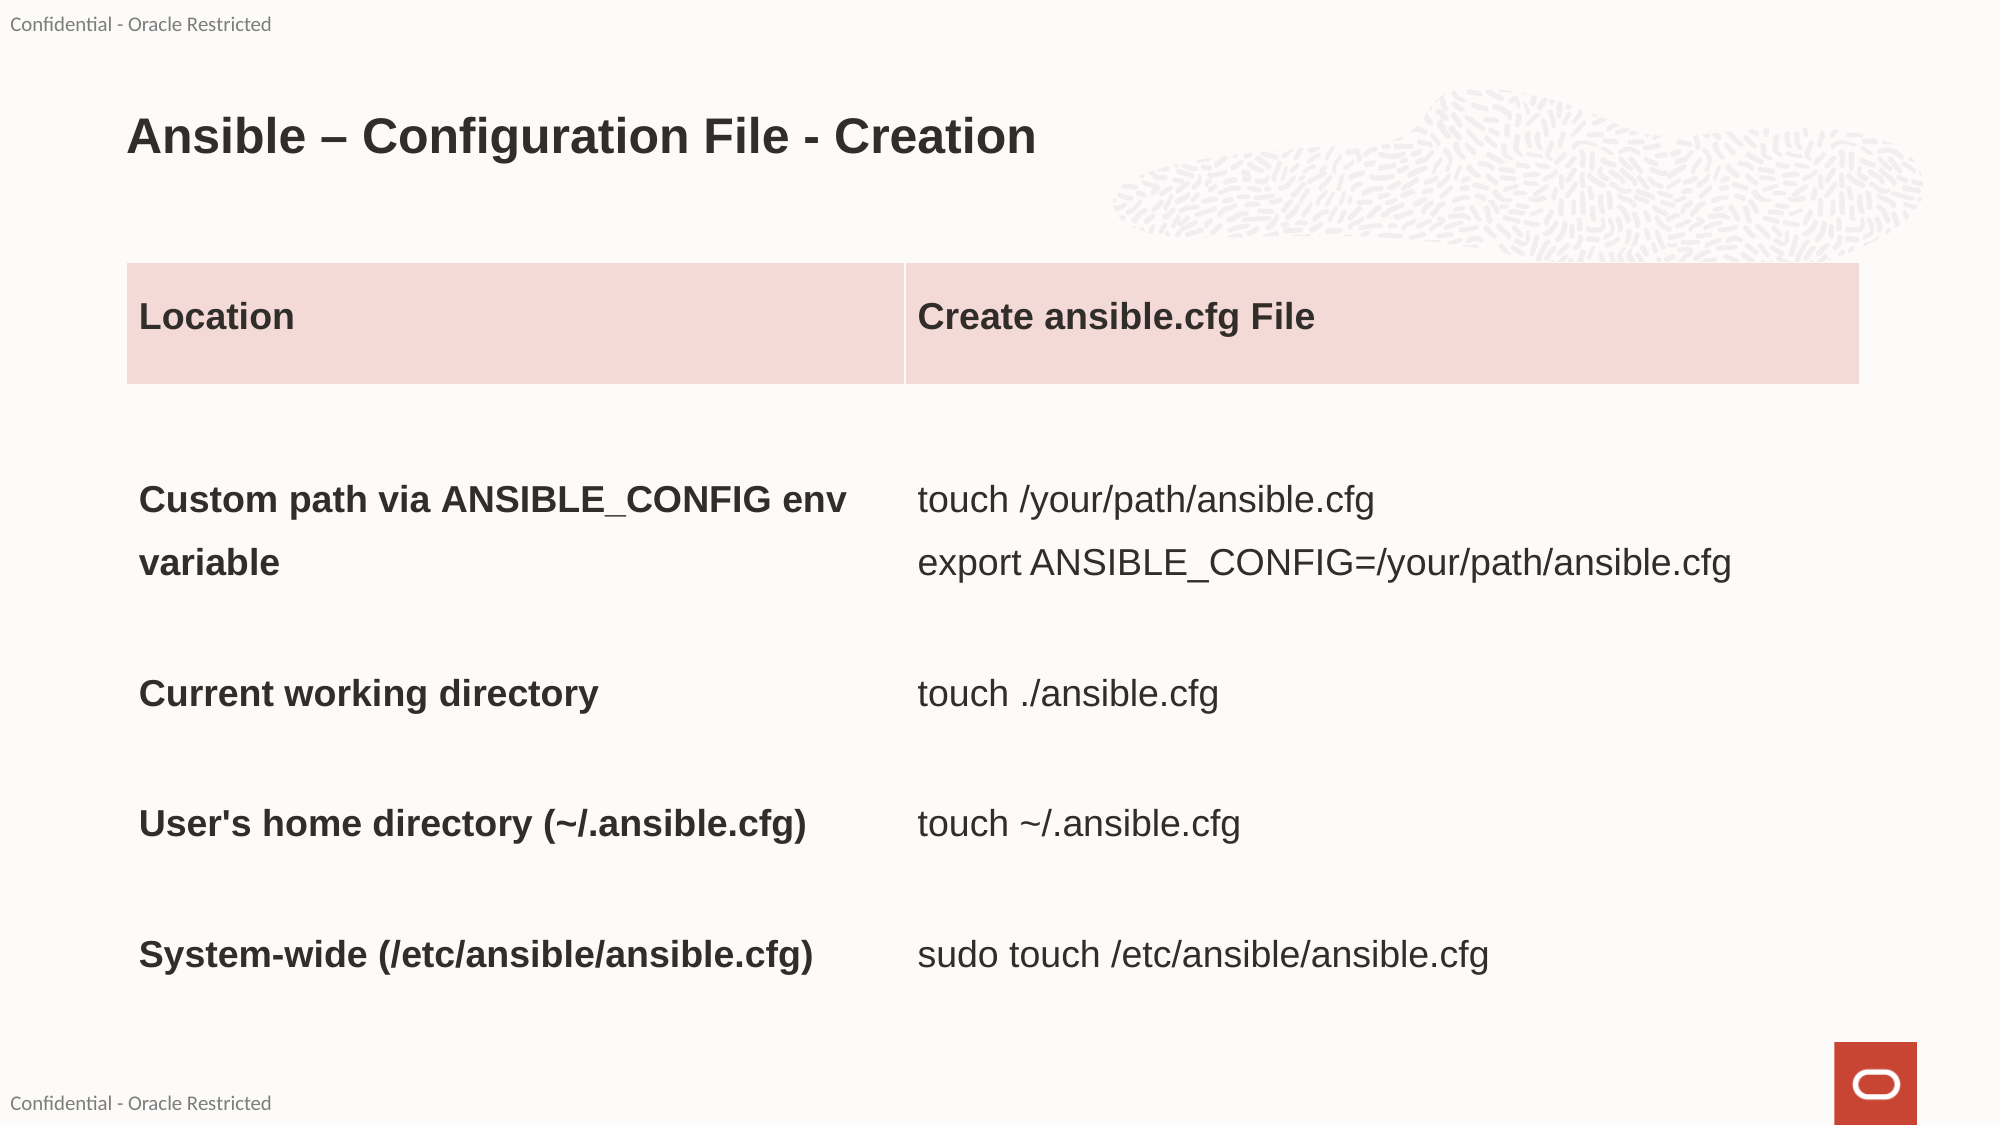

# Ansible – Configuration File - Creation
| Location | Create ansible.cfg File |
| --- | --- |
| Custom path via ANSIBLE\_CONFIG env variable | touch /your/path/ansible.cfg export ANSIBLE\_CONFIG=/your/path/ansible.cfg |
| Current working directory | touch ./ansible.cfg |
| User's home directory (~/.ansible.cfg) | touch ~/.ansible.cfg |
| System-wide (/etc/ansible/ansible.cfg) | sudo touch /etc/ansible/ansible.cfg |